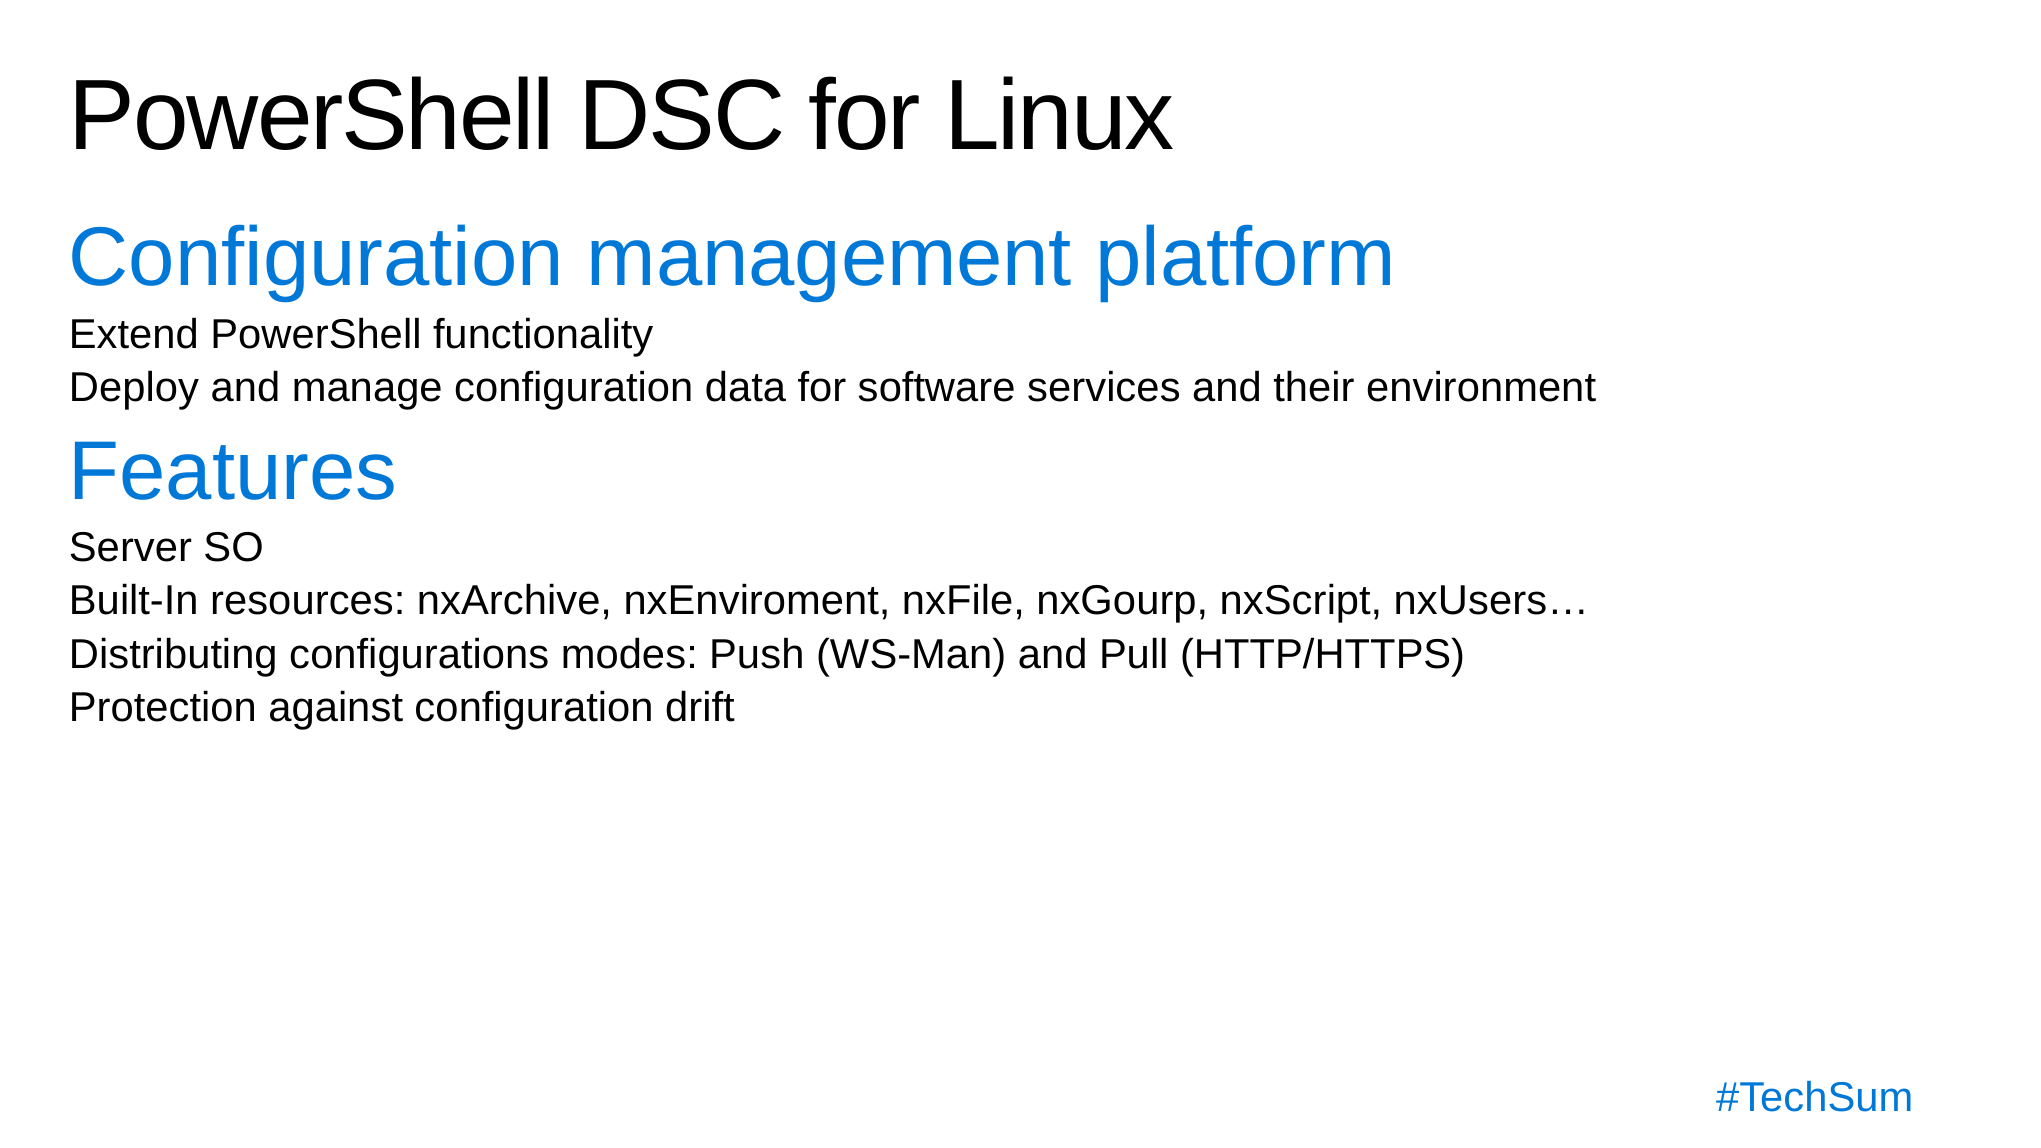

# PowerShell DSC for Linux
Configuration management platform
Extend PowerShell functionality
Deploy and manage configuration data for software services and their environment
Features
Server SO
Built-In resources: nxArchive, nxEnviroment, nxFile, nxGourp, nxScript, nxUsers…
Distributing configurations modes: Push (WS-Man) and Pull (HTTP/HTTPS)
Protection against configuration drift